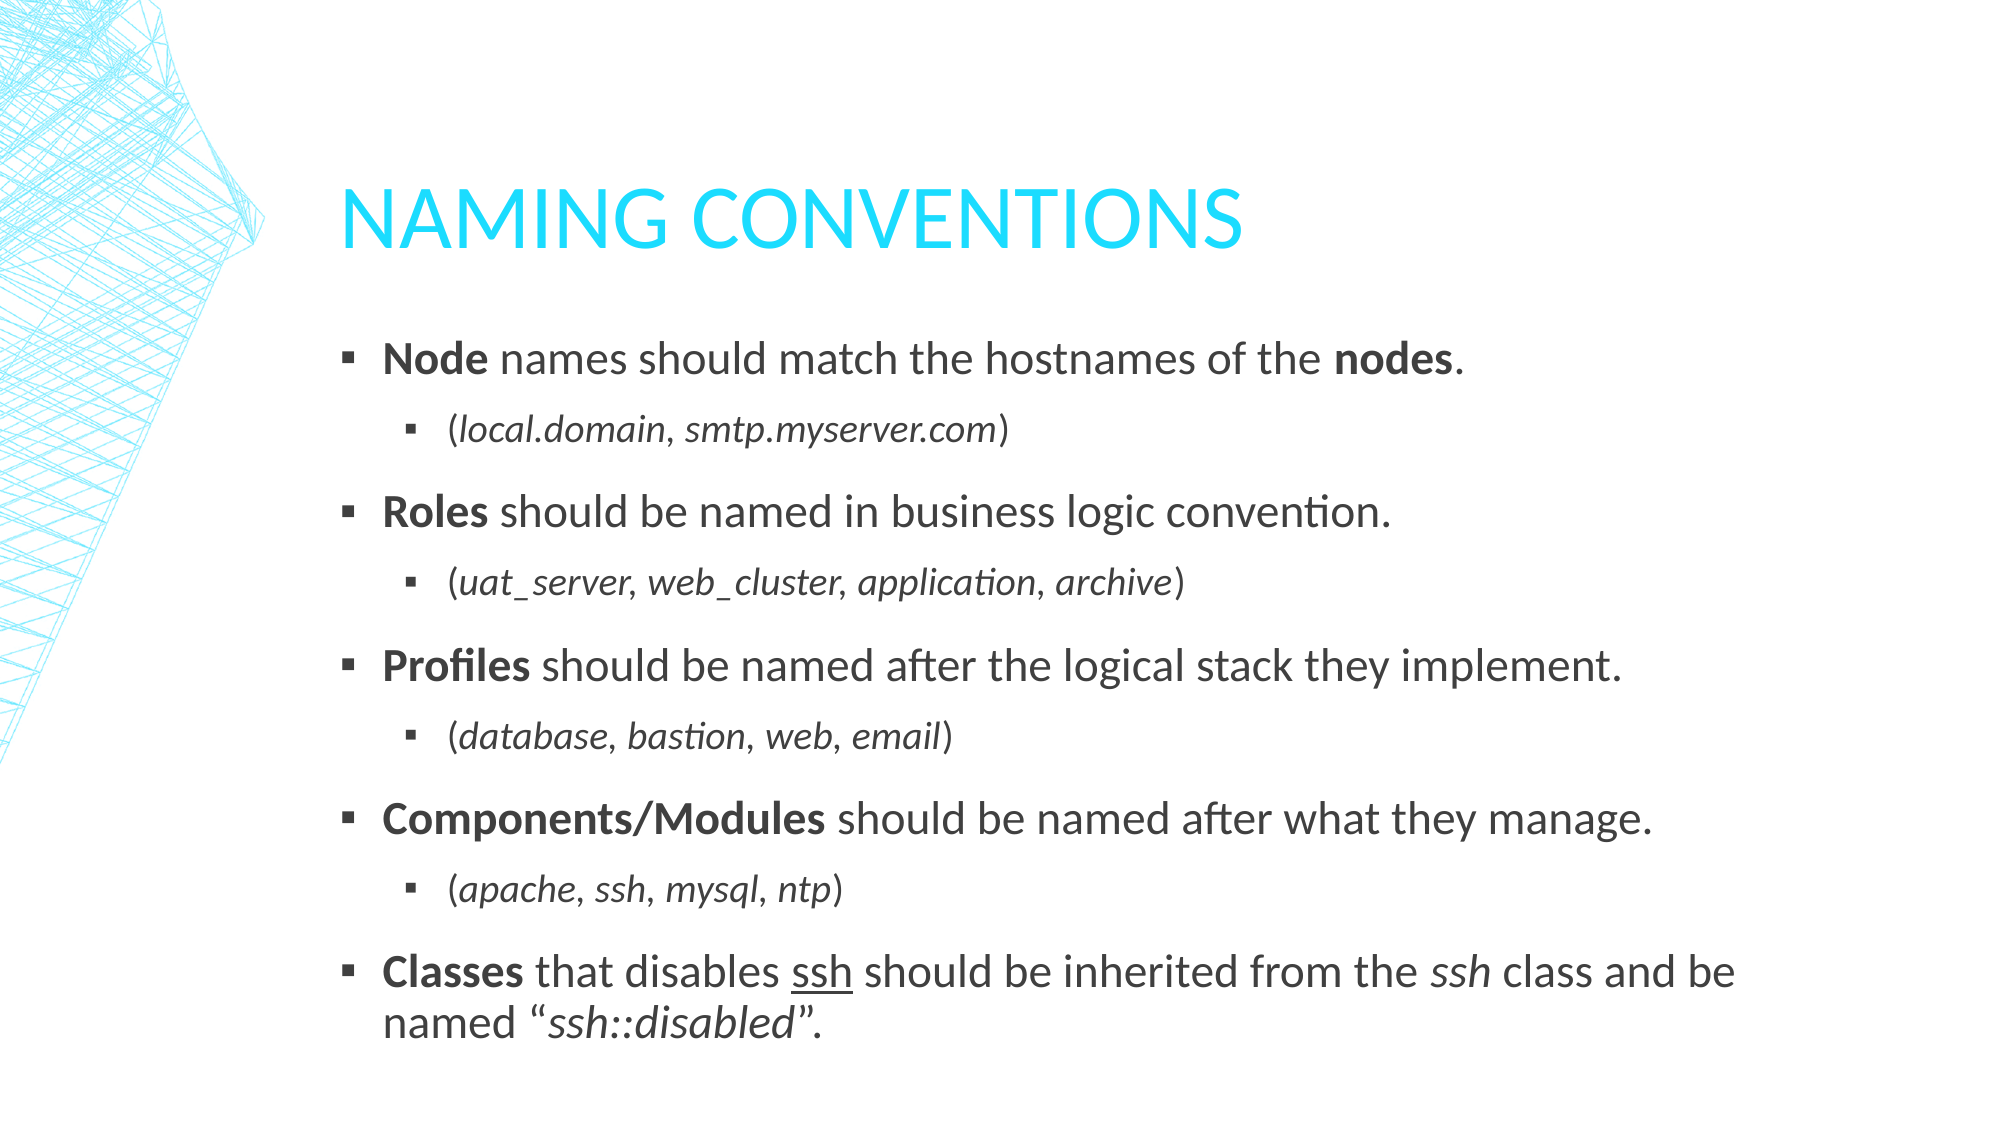

# Naming Conventions
Node names should match the hostnames of the nodes.
(local.domain, smtp.myserver.com)
Roles should be named in business logic convention.
(uat_server, web_cluster, application, archive)
Profiles should be named after the logical stack they implement.
(database, bastion, web, email)
Components/Modules should be named after what they manage.
(apache, ssh, mysql, ntp)
Classes that disables ssh should be inherited from the ssh class and be named “ssh::disabled”.